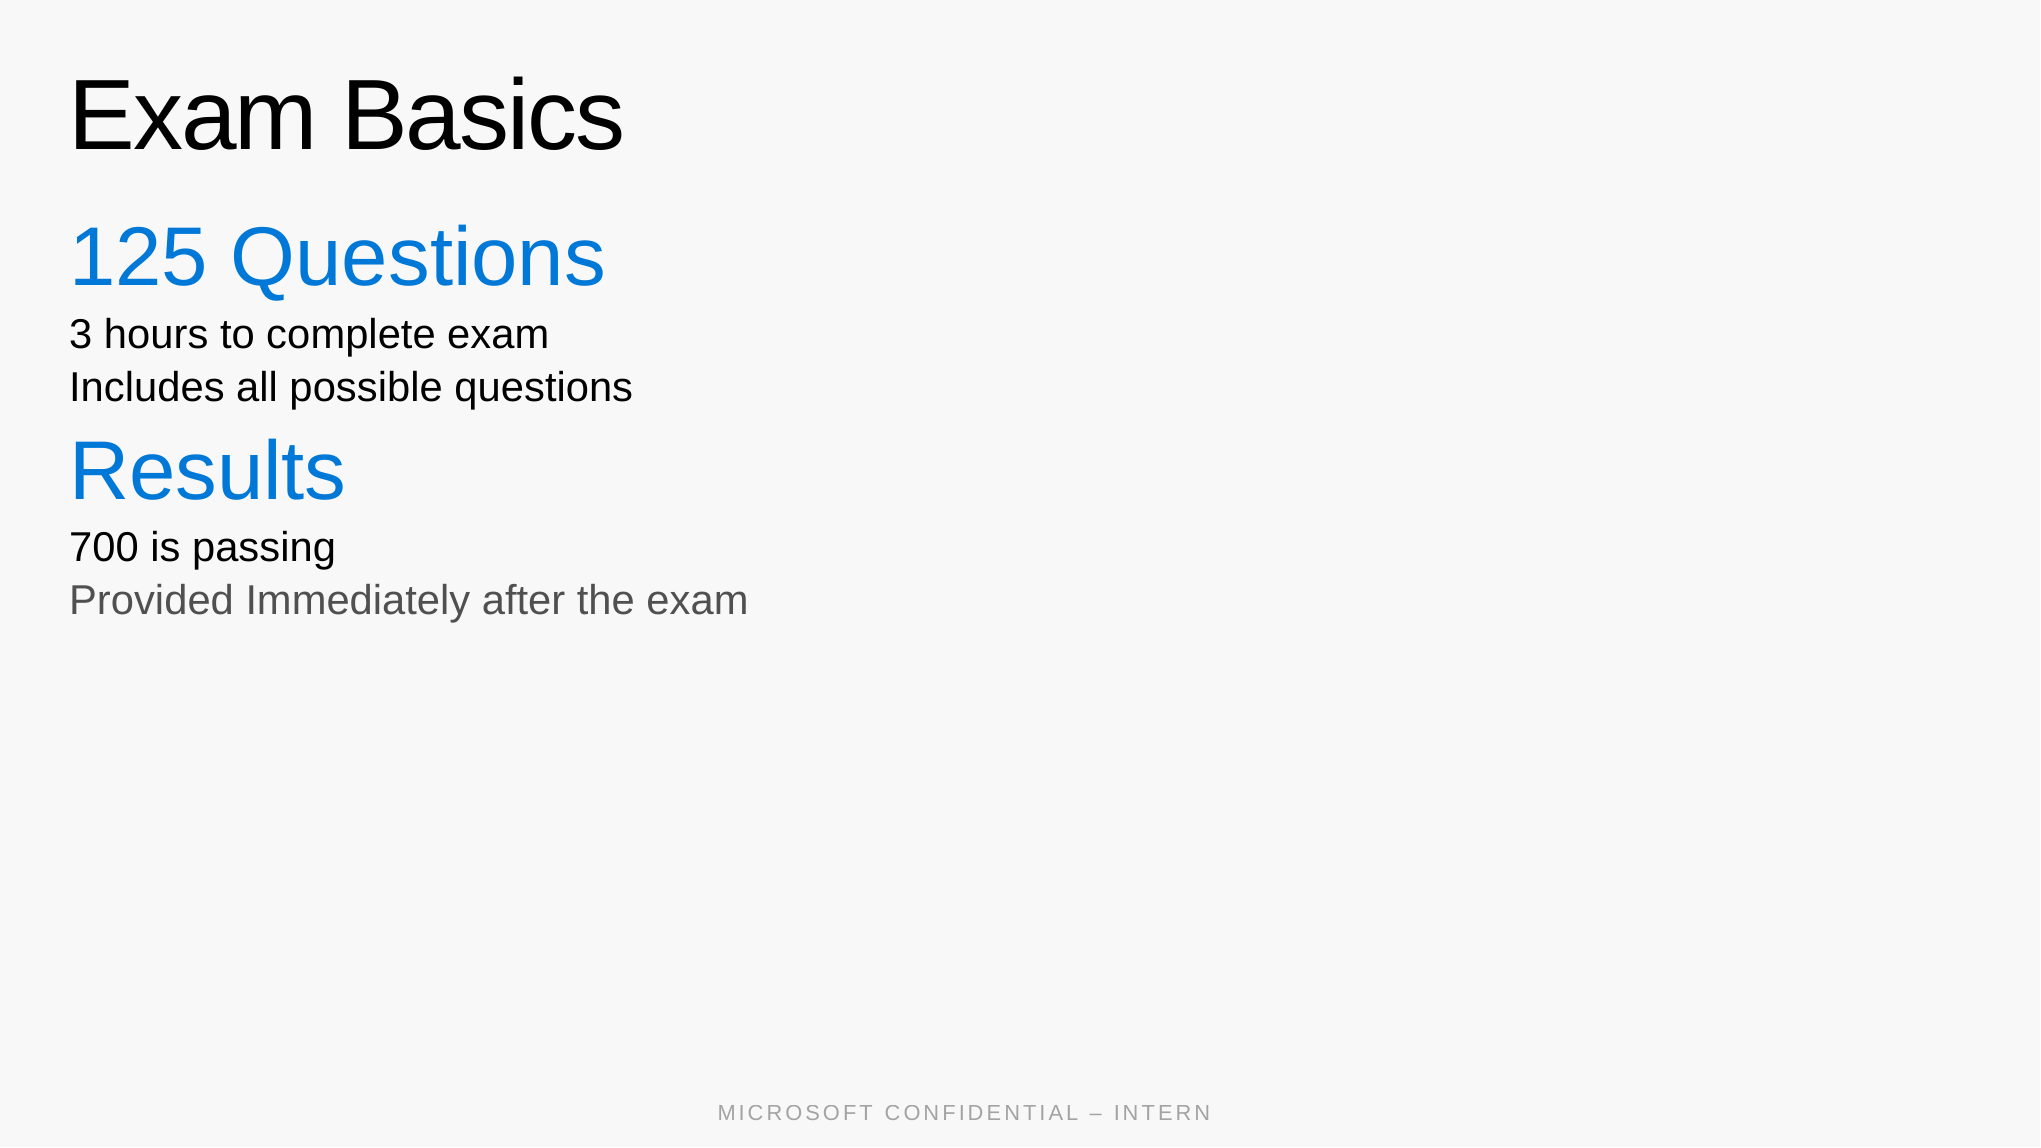

# Exam Basics
125 Questions
3 hours to complete exam
Includes all possible questions
Results
700 is passing
Provided Immediately after the exam